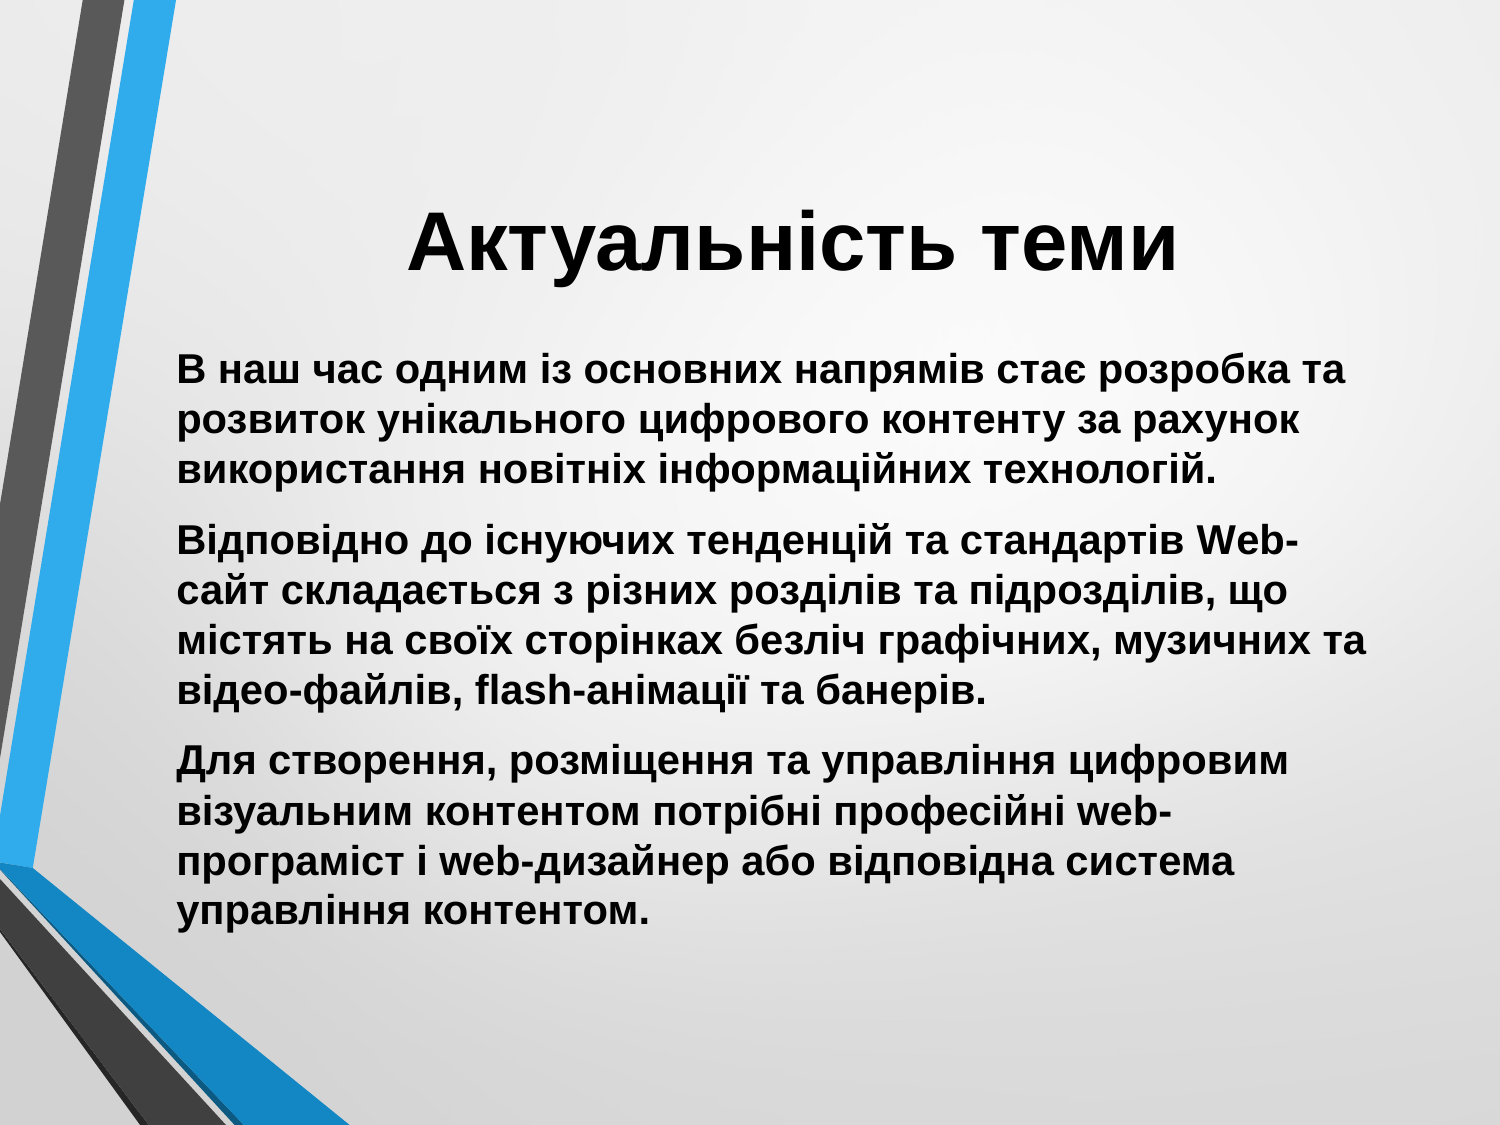

# Актуальність теми
В наш час одним із основних напрямів стає розробка та розвиток унікального цифрового контенту за рахунок використання новітніх інформаційних технологій.
Відповідно до існуючих тенденцій та стандартів Web-сайт складається з різних розділів та підрозділів, що містять на своїх сторінках безліч графічних, музичних та відео-файлів, flash-анімації та банерів.
Для створення, розміщення та управління цифровим візуальним контентом потрібні професійні web-програміст і web-дизайнер або відповідна система управління контентом.